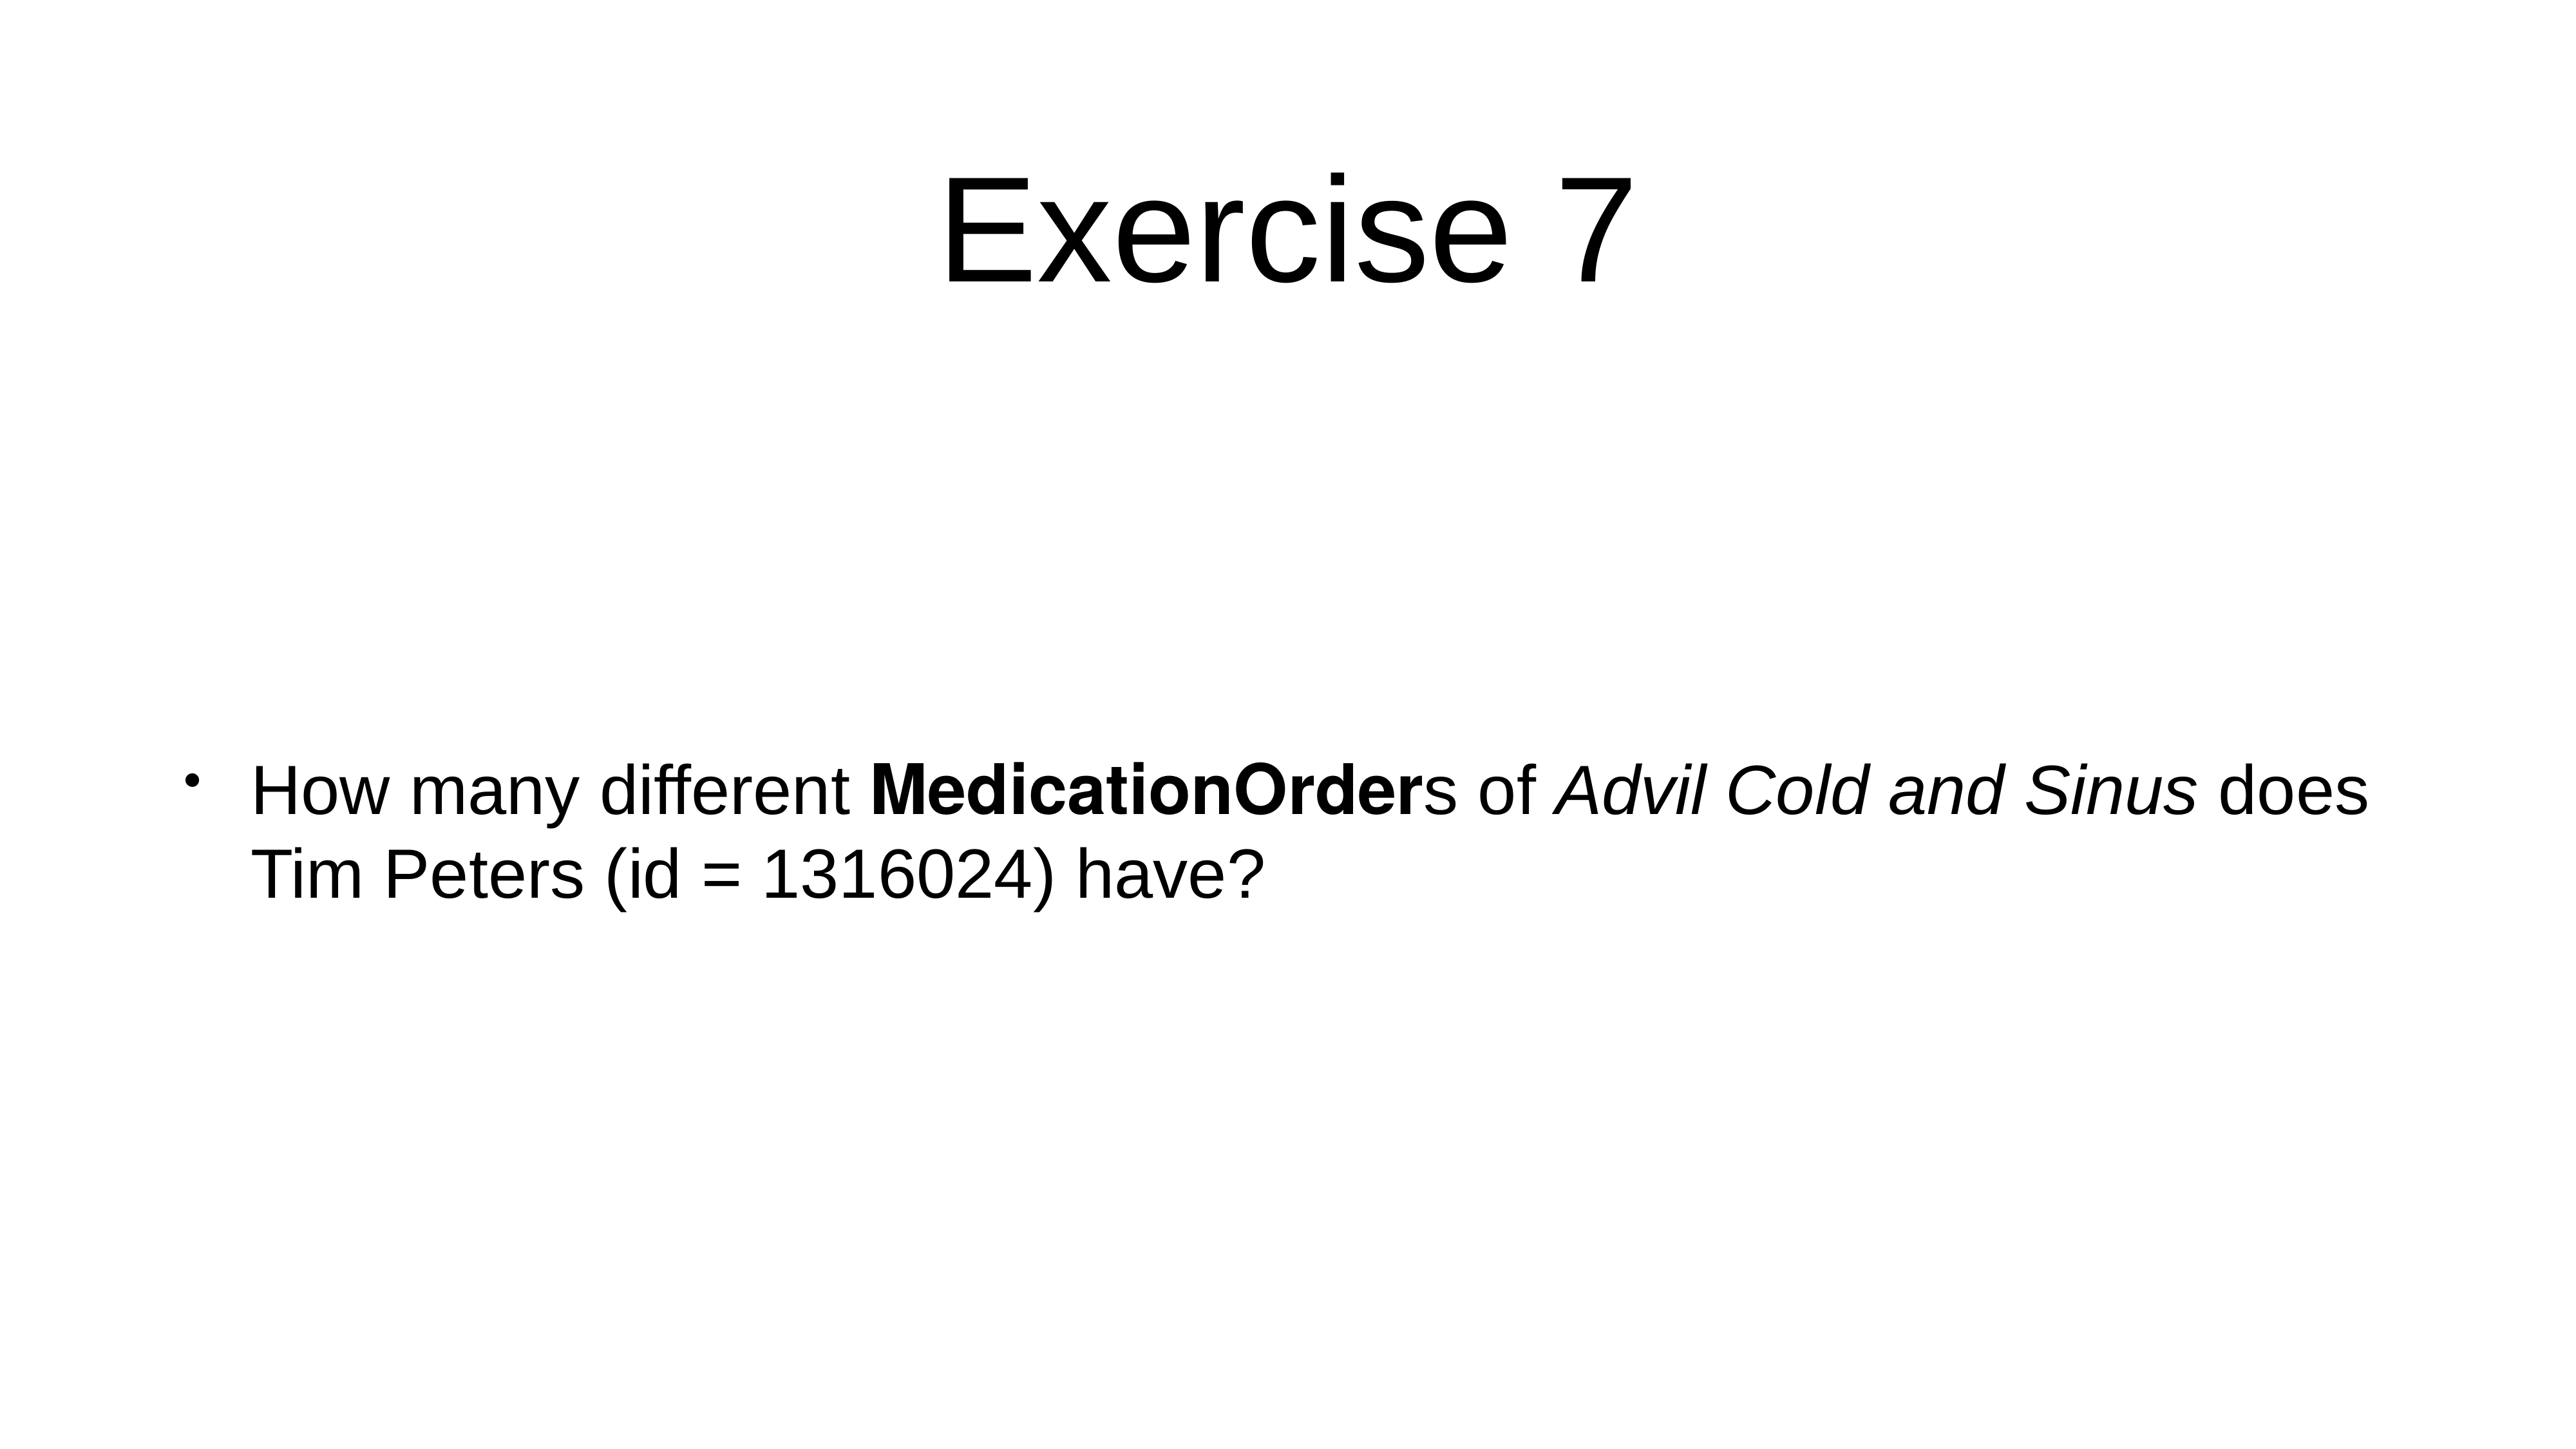

# Exercise 7
How many different MedicationOrders of Advil Cold and Sinus does Tim Peters (id = 1316024) have?